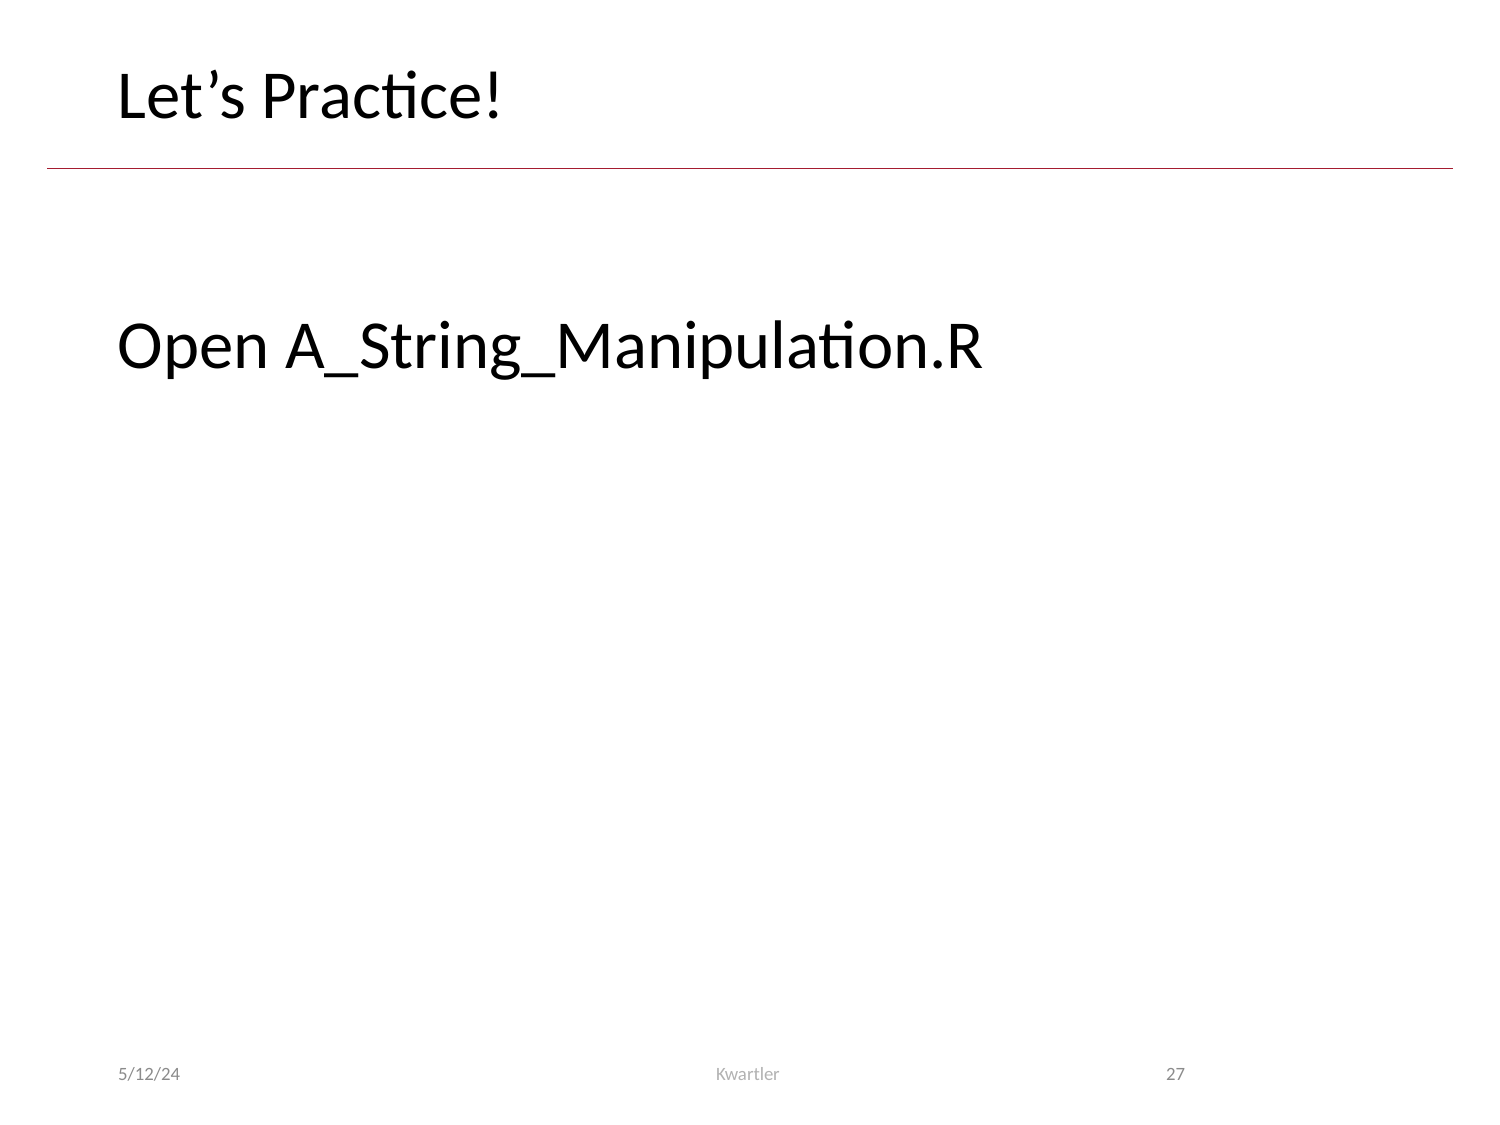

# Let’s Practice!
Open A_String_Manipulation.R
5/12/24
Kwartler
27